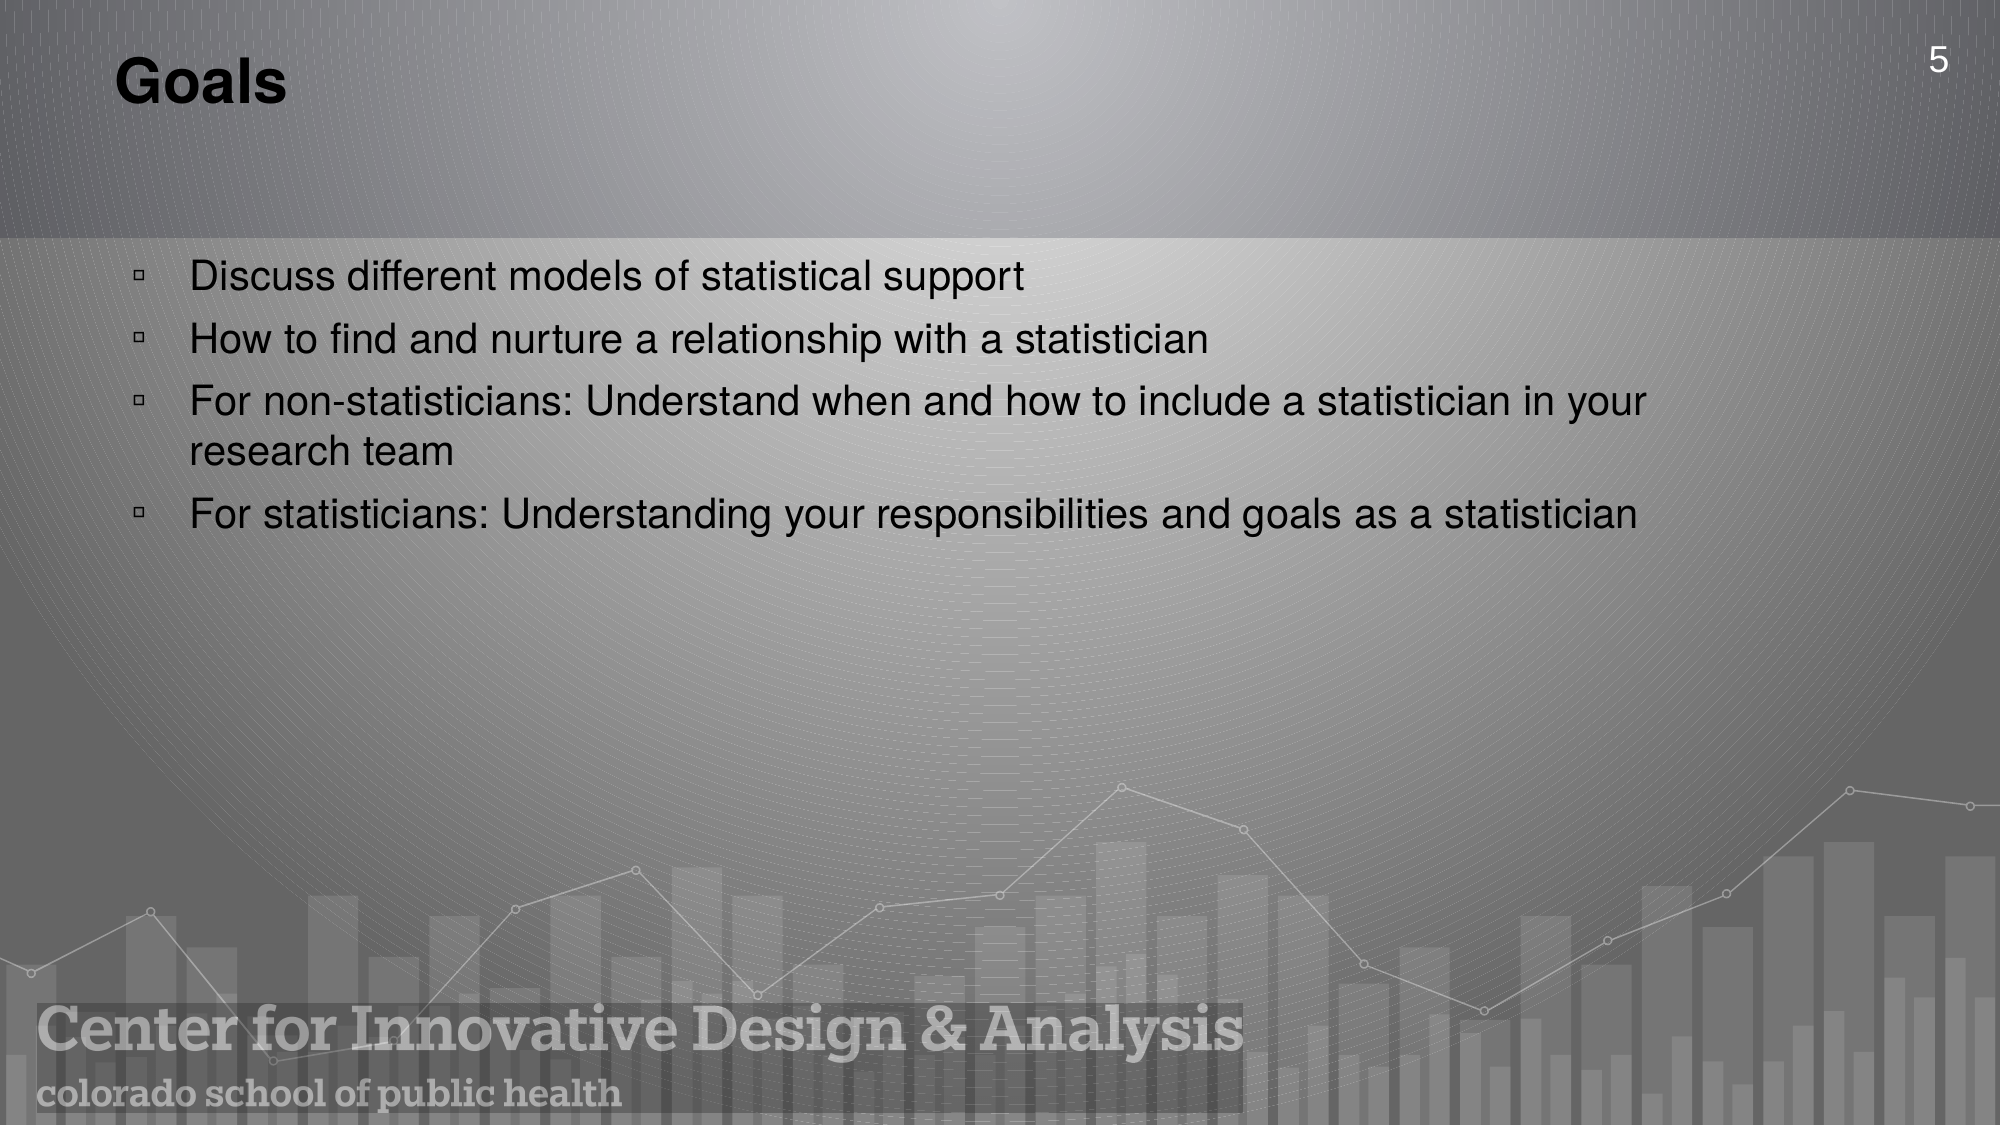

5
# Goals
Discuss different models of statistical support
How to find and nurture a relationship with a statistician
For non-statisticians: Understand when and how to include a statistician in your research team
For statisticians: Understanding your responsibilities and goals as a statistician